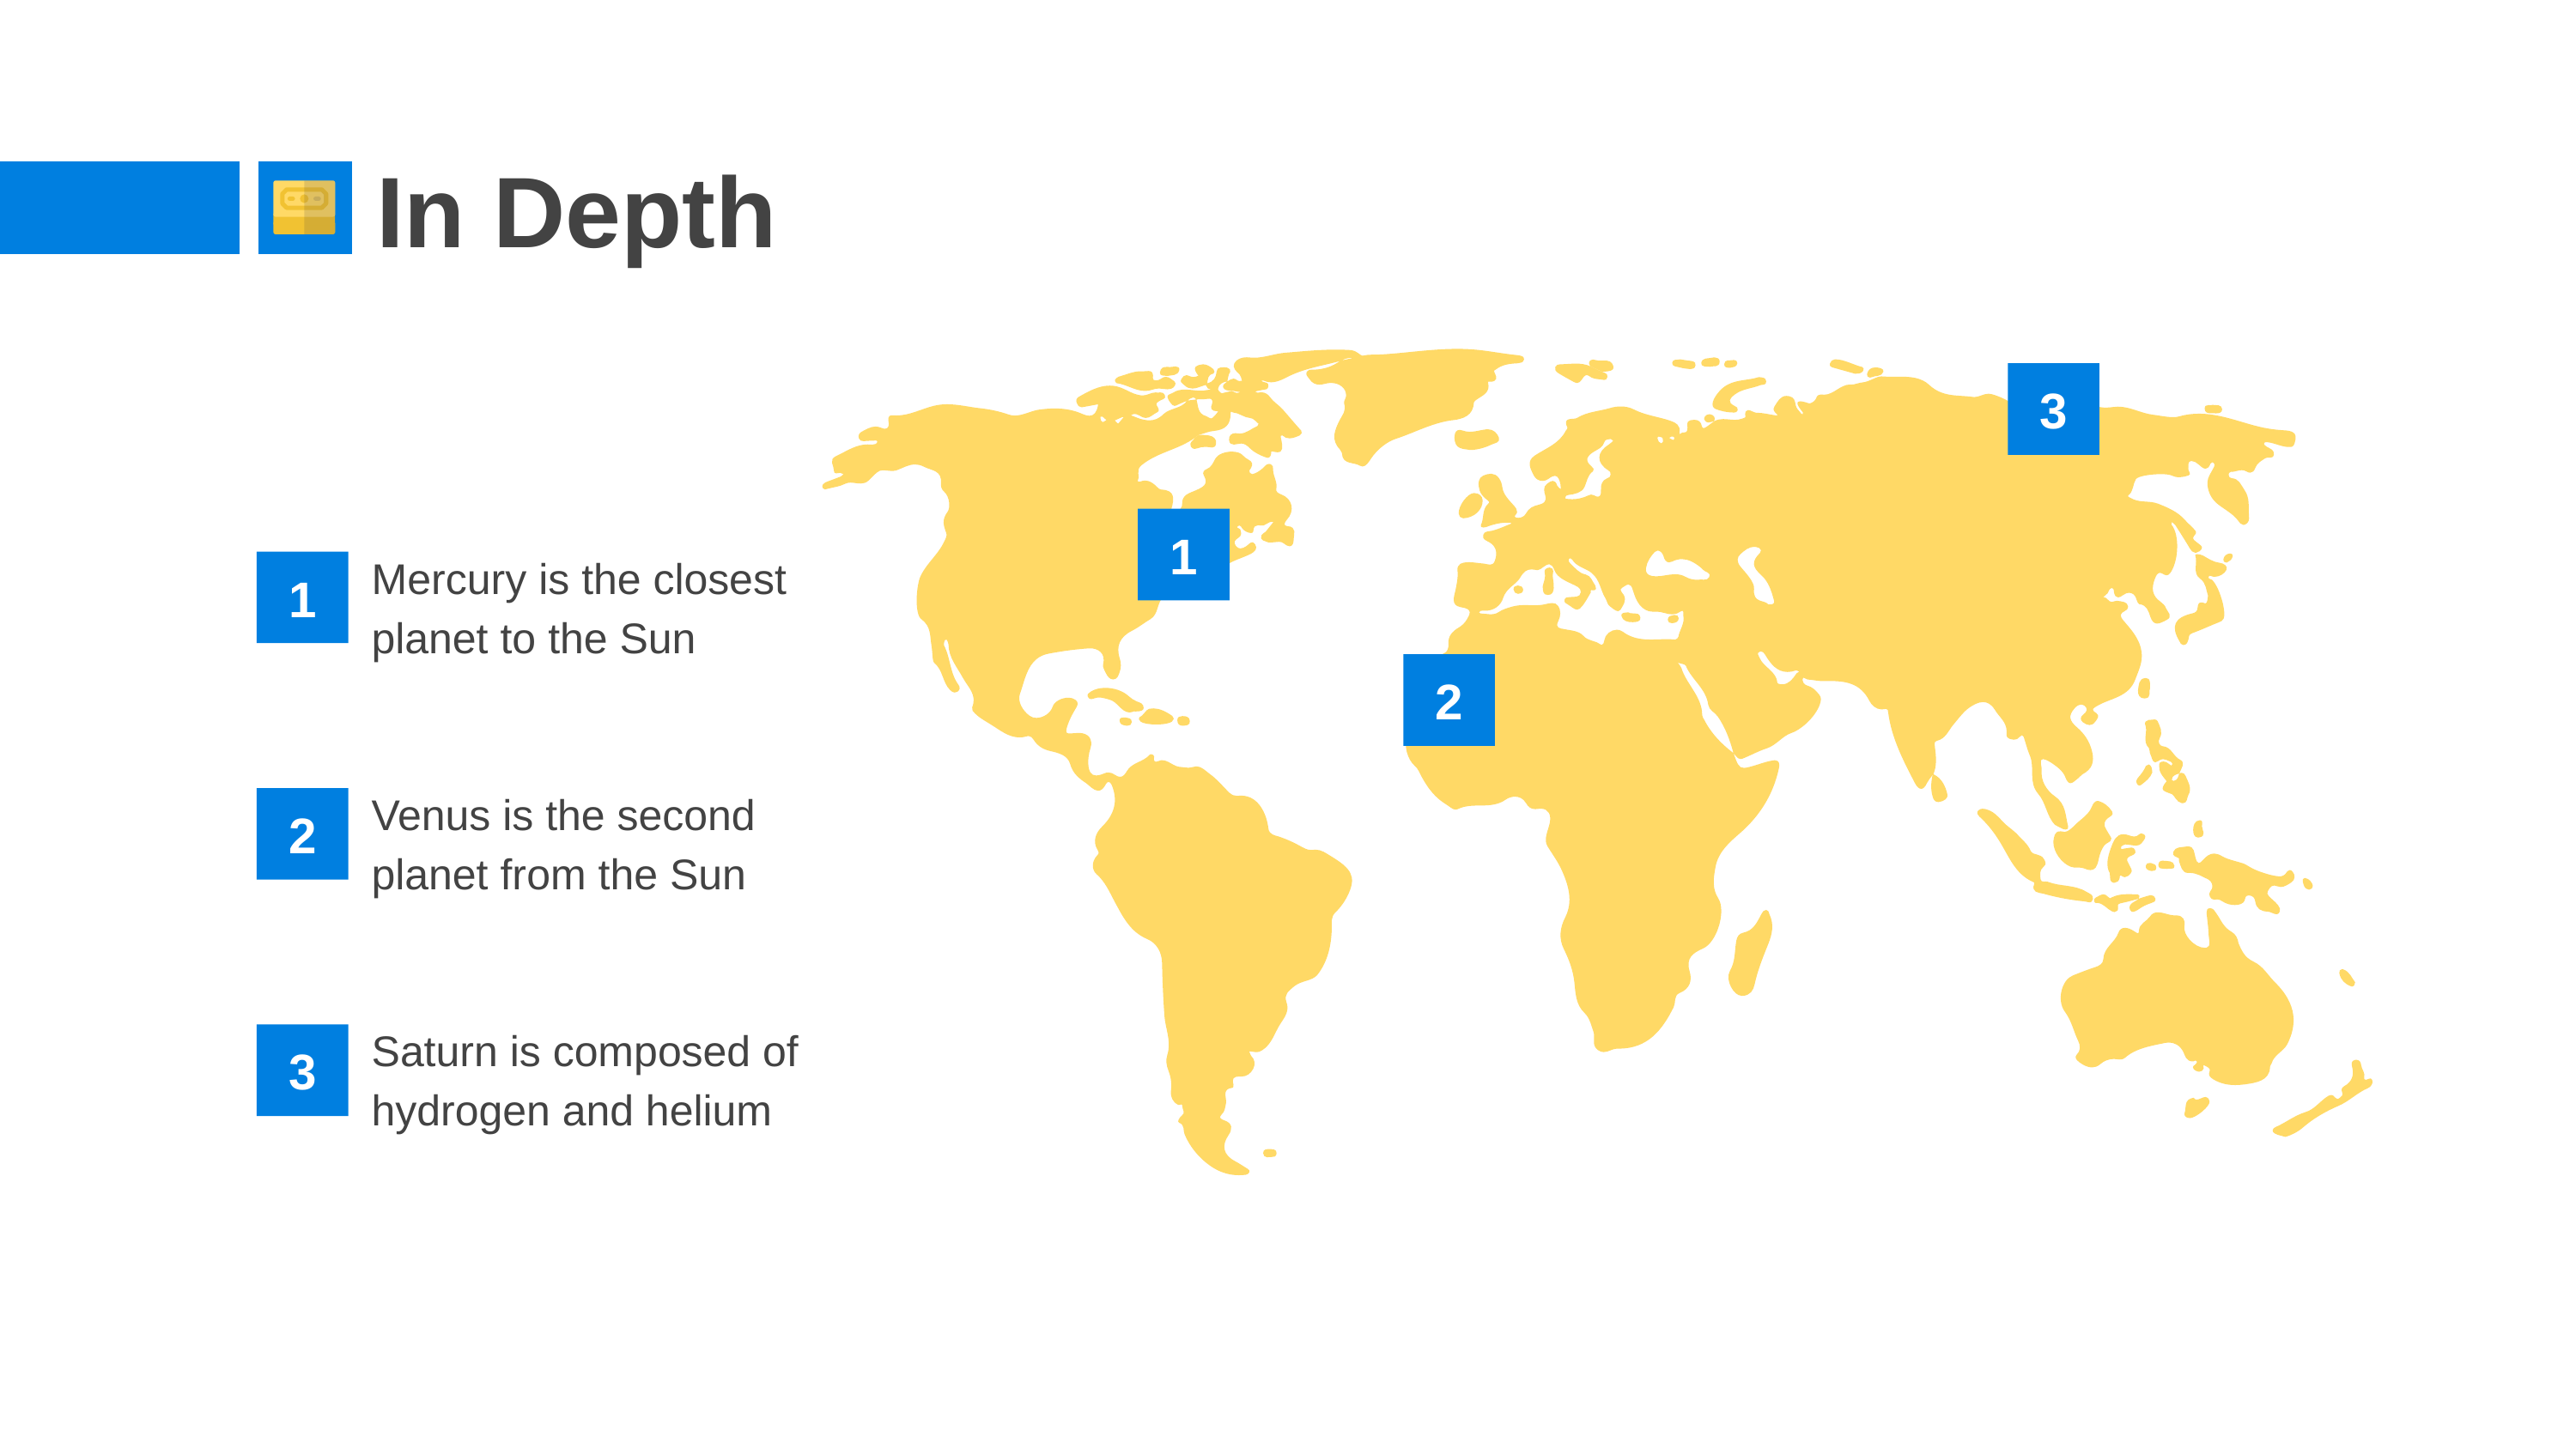

# In Depth

3
Mercury is the closest planet to the Sun
1
1
2
Venus is the second planet from the Sun
2
Saturn is composed of hydrogen and helium
3